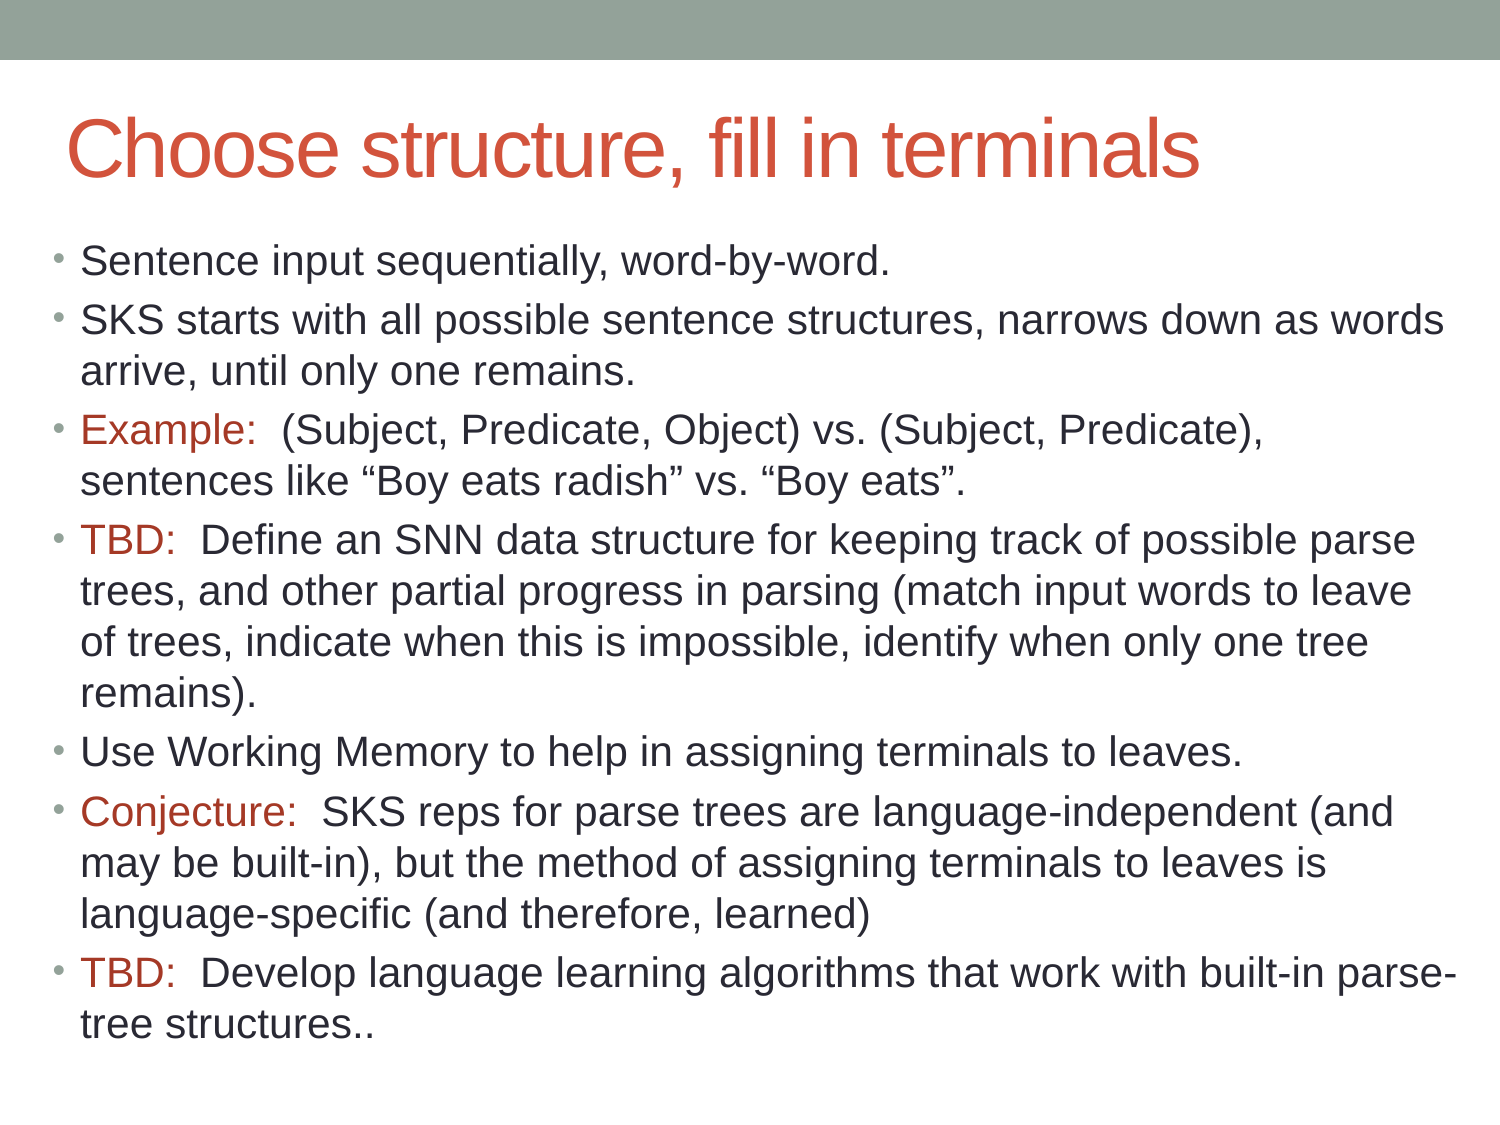

# Choose structure, fill in terminals
Sentence input sequentially, word-by-word.
SKS starts with all possible sentence structures, narrows down as words arrive, until only one remains.
Example:  (Subject, Predicate, Object) vs. (Subject, Predicate), sentences like “Boy eats radish” vs. “Boy eats”.
TBD:  Define an SNN data structure for keeping track of possible parse trees, and other partial progress in parsing (match input words to leave of trees, indicate when this is impossible, identify when only one tree remains).
Use Working Memory to help in assigning terminals to leaves.
Conjecture:  SKS reps for parse trees are language-independent (and may be built-in), but the method of assigning terminals to leaves is language-specific (and therefore, learned)
TBD:  Develop language learning algorithms that work with built-in parse-tree structures..